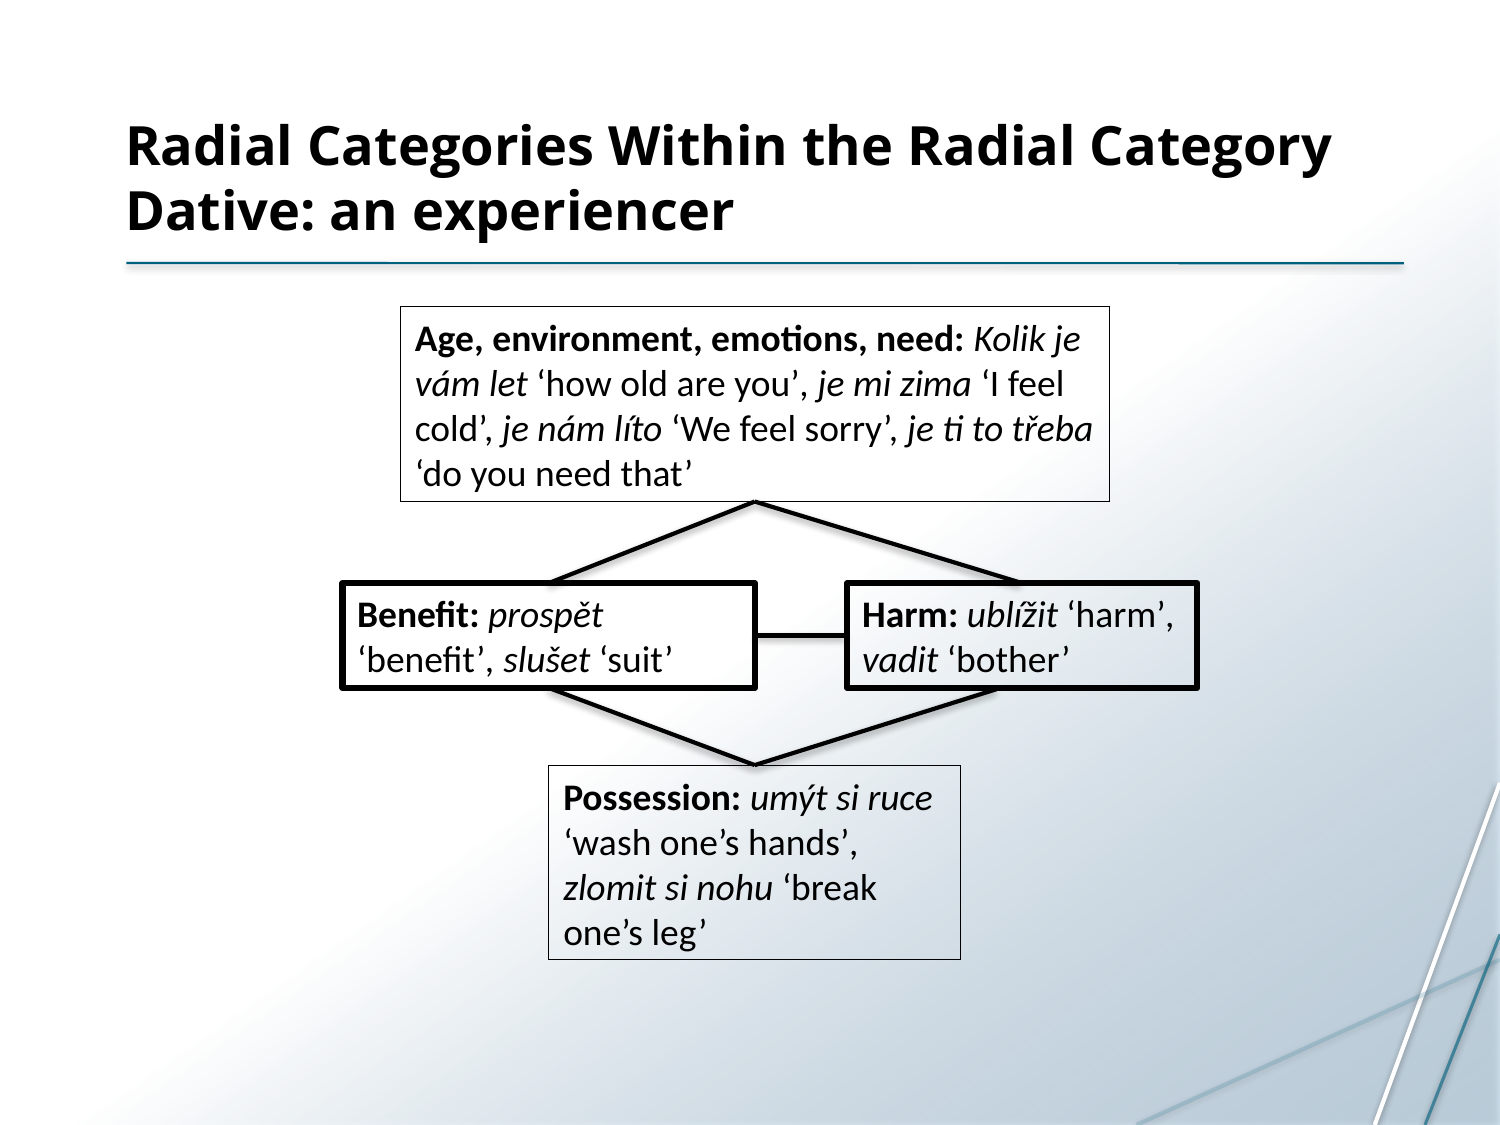

# Radial Categories Within the Radial Category Dative: an experiencer
Age, environment, emotions, need: Kolik je vám let ‘how old are you’, je mi zima ‘I feel cold’, je nám líto ‘We feel sorry’, je ti to třeba ‘do you need that’
Benefit: prospět ‘benefit’, slušet ‘suit’
Harm: ublížit ‘harm’, vadit ‘bother’
Possession: umýt si ruce ‘wash one’s hands’, zlomit si nohu ‘break one’s leg’